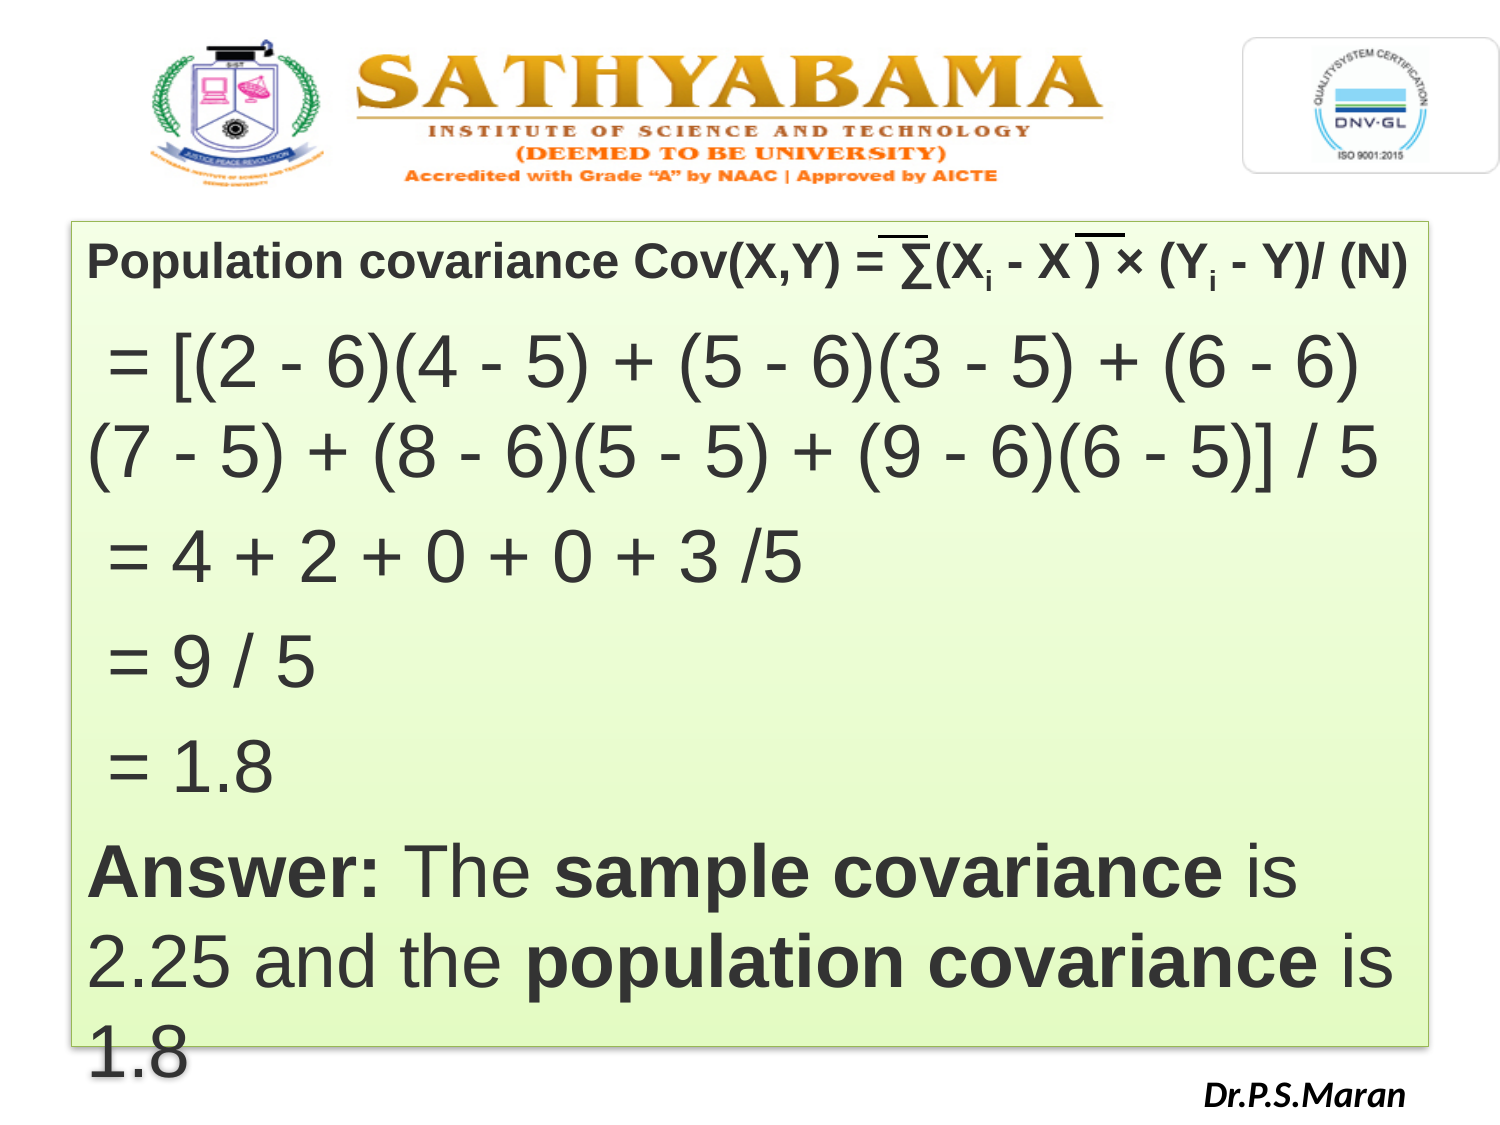

Population covariance Cov(X,Y) = ∑(Xi - X ) × (Yi - Y)/ (N)
 = [(2 - 6)(4 - 5) + (5 - 6)(3 - 5) + (6 - 6)(7 - 5) + (8 - 6)(5 - 5) + (9 - 6)(6 - 5)] / 5
 = 4 + 2 + 0 + 0 + 3 /5
 = 9 / 5
 = 1.8
Answer: The sample covariance is 2.25 and the population covariance is 1.8